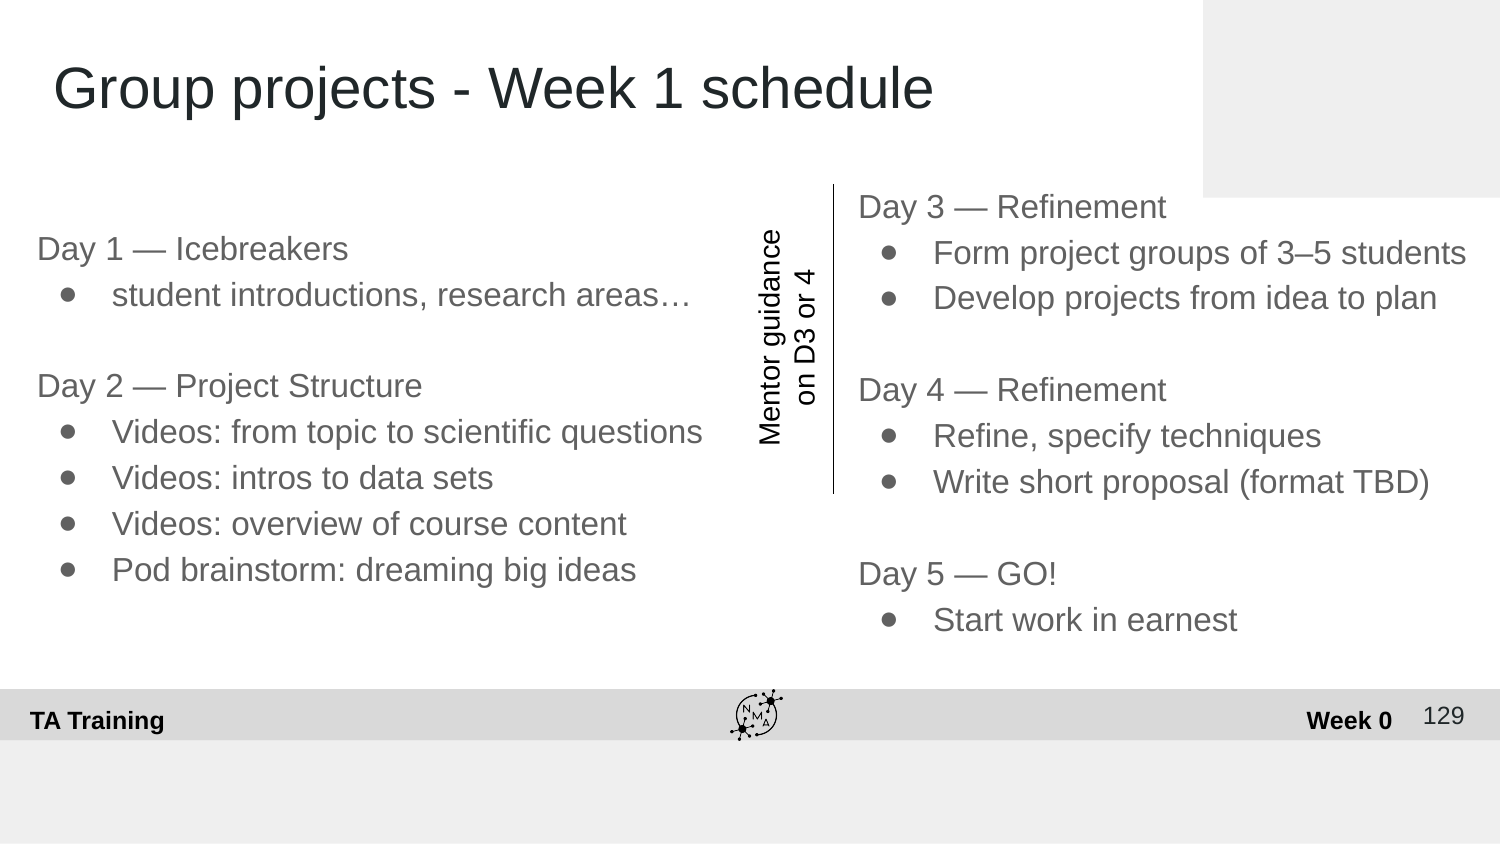

# Group projects - Week 1 schedule
Day 3 — Refinement
Form project groups of 3–5 students
Develop projects from idea to plan

Day 4 — Refinement
Refine, specify techniques
Write short proposal (format TBD)

Day 5 — GO!
Start work in earnest

Day 1 — Icebreakers
student introductions, research areas…

Day 2 — Project Structure
Videos: from topic to scientific questions
Videos: intros to data sets
Videos: overview of course content
Pod brainstorm: dreaming big ideas
Mentor guidance
on D3 or 4
129